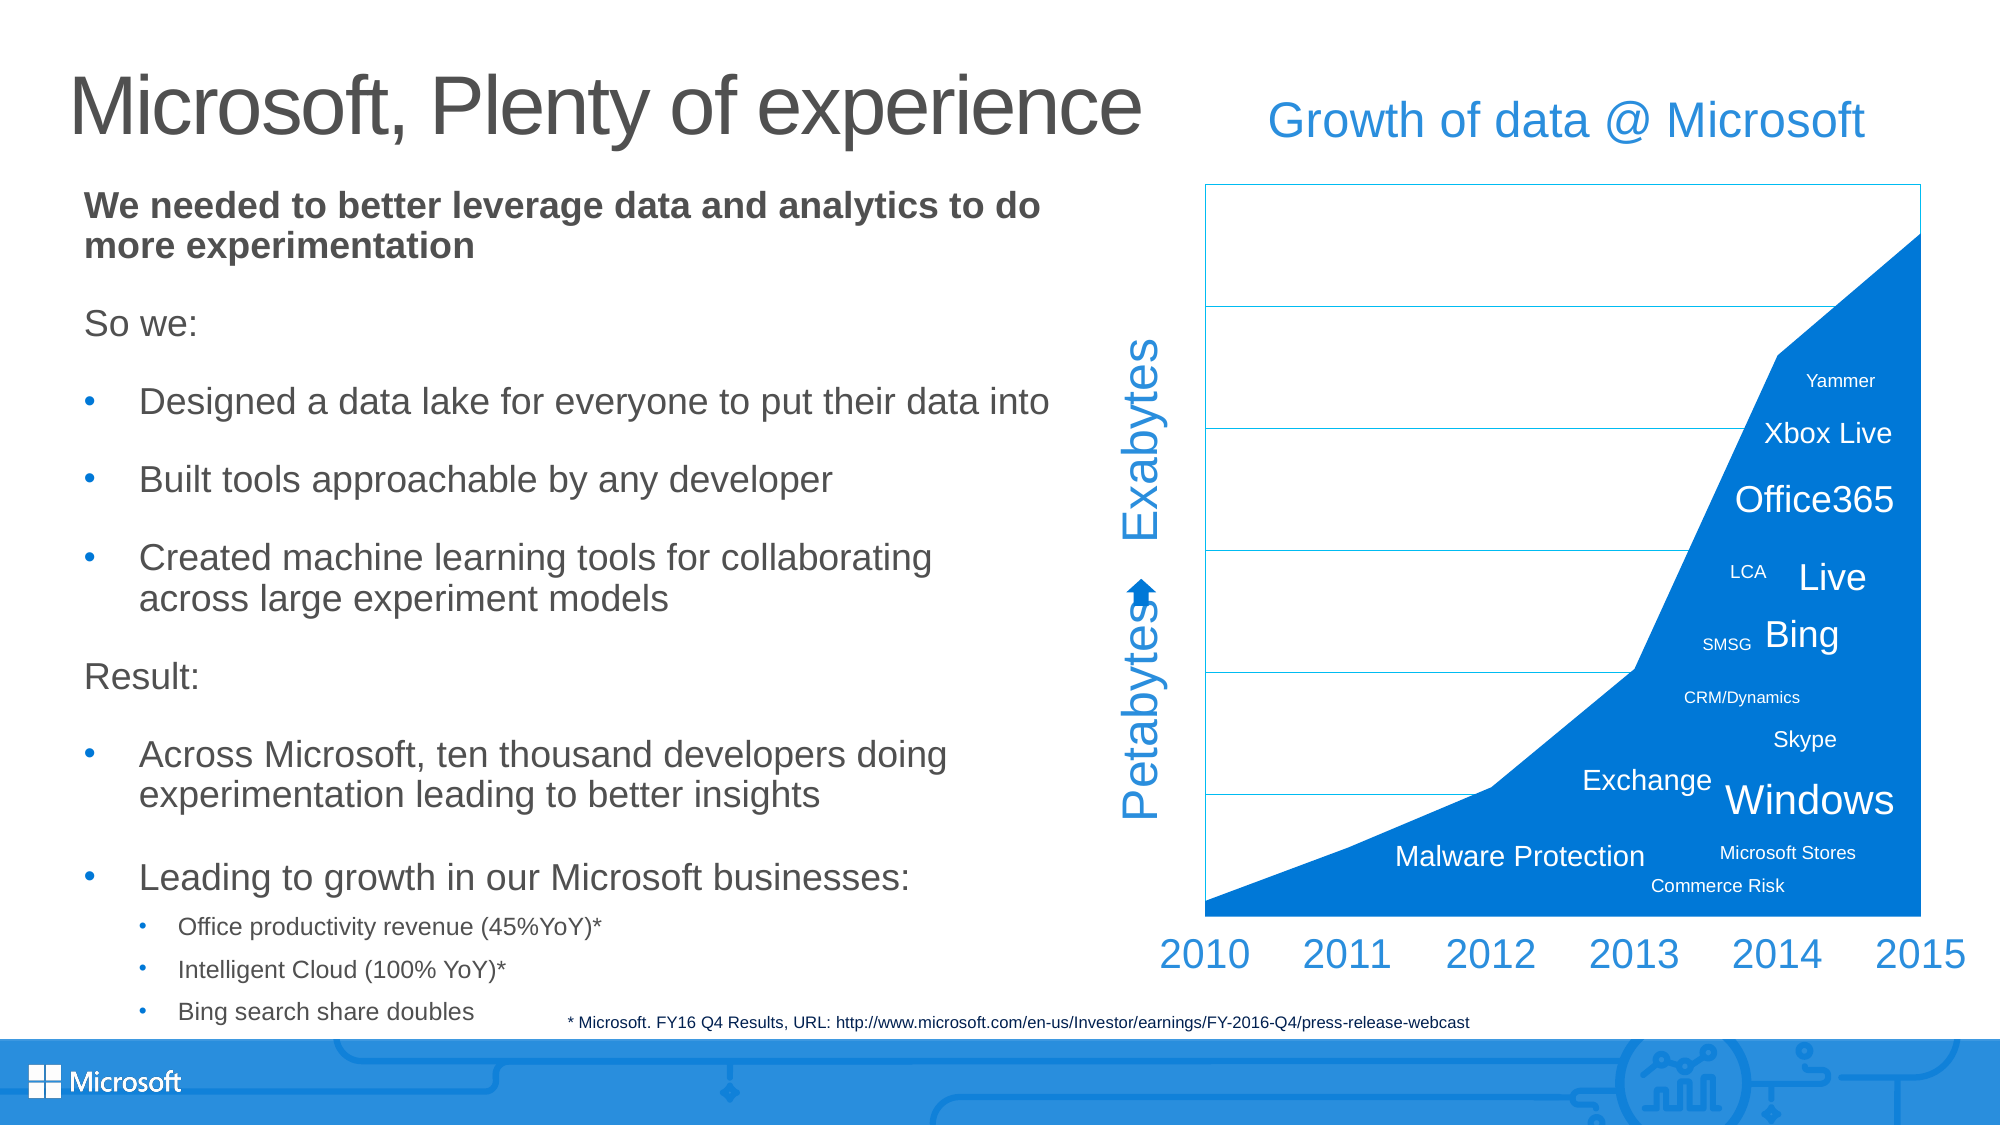

# Microsoft, Plenty of experience

### Chart: Growth of data @ Microsoft

| Category |  |
|---|---|
| 2010 | 64.0 |
| 2011 | 283.0 |
| 2012 | 530.0 |
| 2013 | 1015.0 |
| 2014 | 2300.0 |
| 2015 | 2800.0 |
We needed to better leverage data and analytics to do more experimentation
So we:
Designed a data lake for everyone to put their data into
Built tools approachable by any developer
Created machine learning tools for collaborating
across large experiment models
Result:
Across Microsoft, ten thousand developers doing experimentation leading to better insights
Leading to growth in our Microsoft businesses:
Office productivity revenue (45%YoY)*
Intelligent Cloud (100% YoY)*
Bing search share doubles

Yammer
Xbox Live
Office365
Petabytes    Exabytes
Live
LCA

Bing
SMSG
CRM/Dynamics
Skype
Exchange
Windows
Malware Protection
Microsoft Stores
Commerce Risk
* Microsoft. FY16 Q4 Results, URL: http://www.microsoft.com/en-us/Investor/earnings/FY-2016-Q4/press-release-webcast